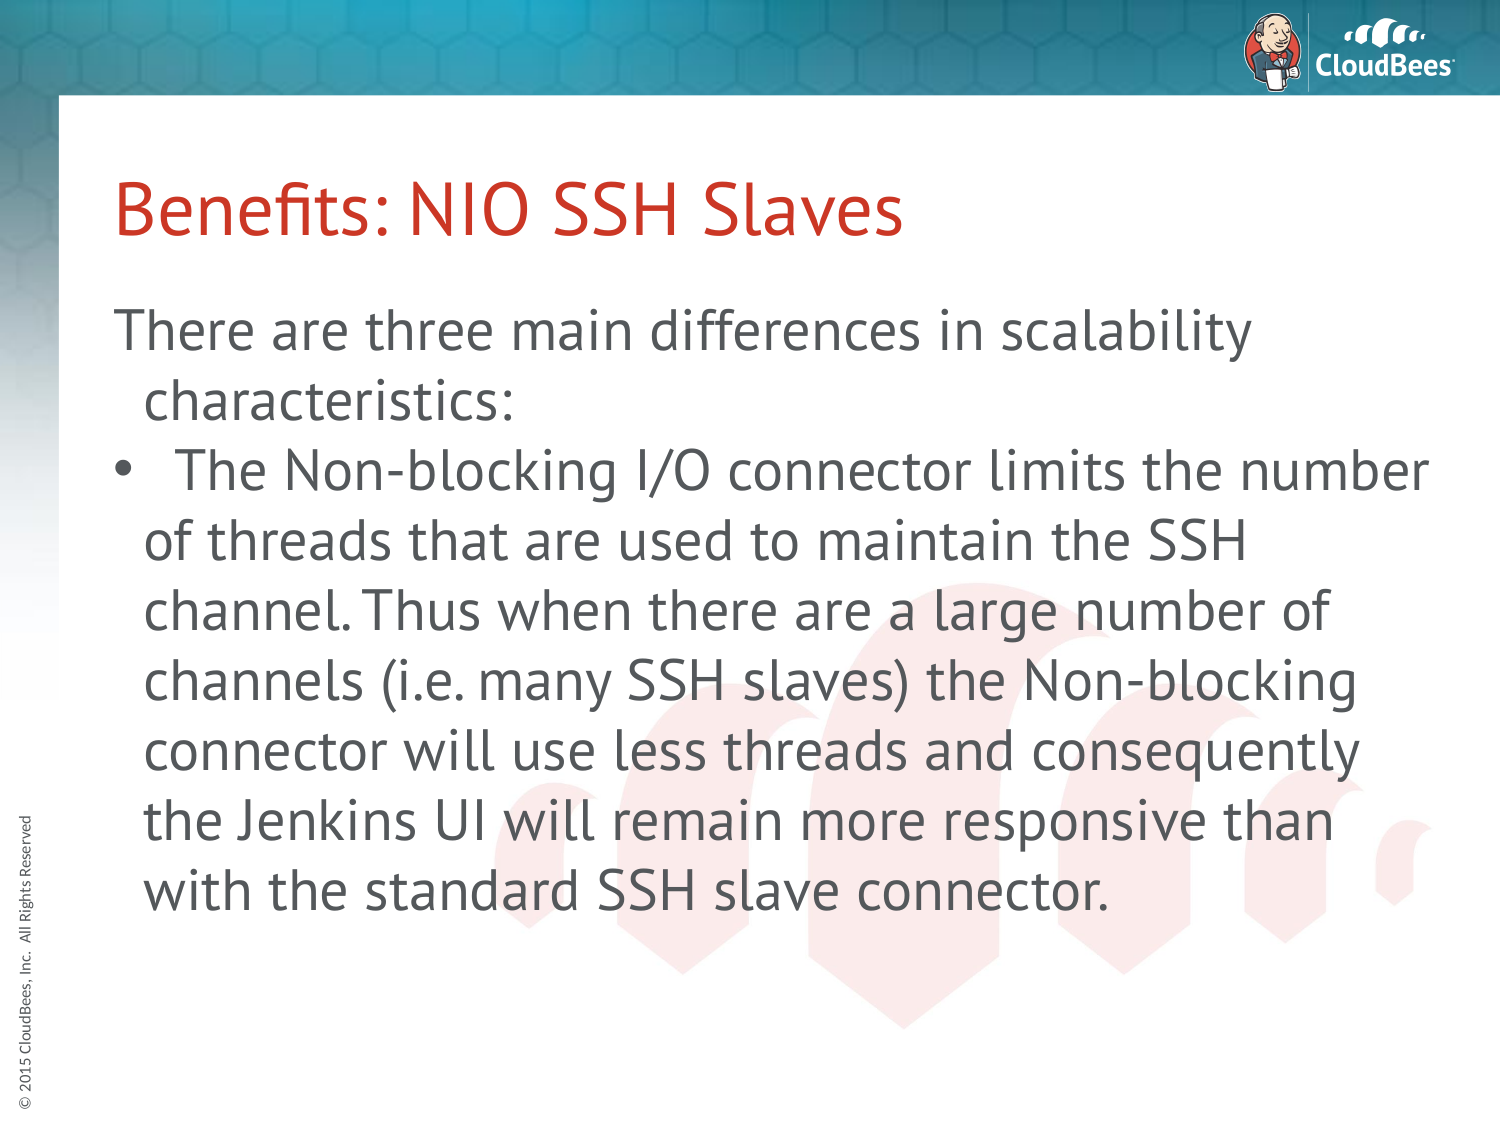

# Benefits: NIO SSH Slaves
There are three main differences in scalability characteristics:
  The Non-blocking I/O connector limits the number of threads that are used to maintain the SSH channel. Thus when there are a large number of channels (i.e. many SSH slaves) the Non-blocking connector will use less threads and consequently the Jenkins UI will remain more responsive than with the standard SSH slave connector.